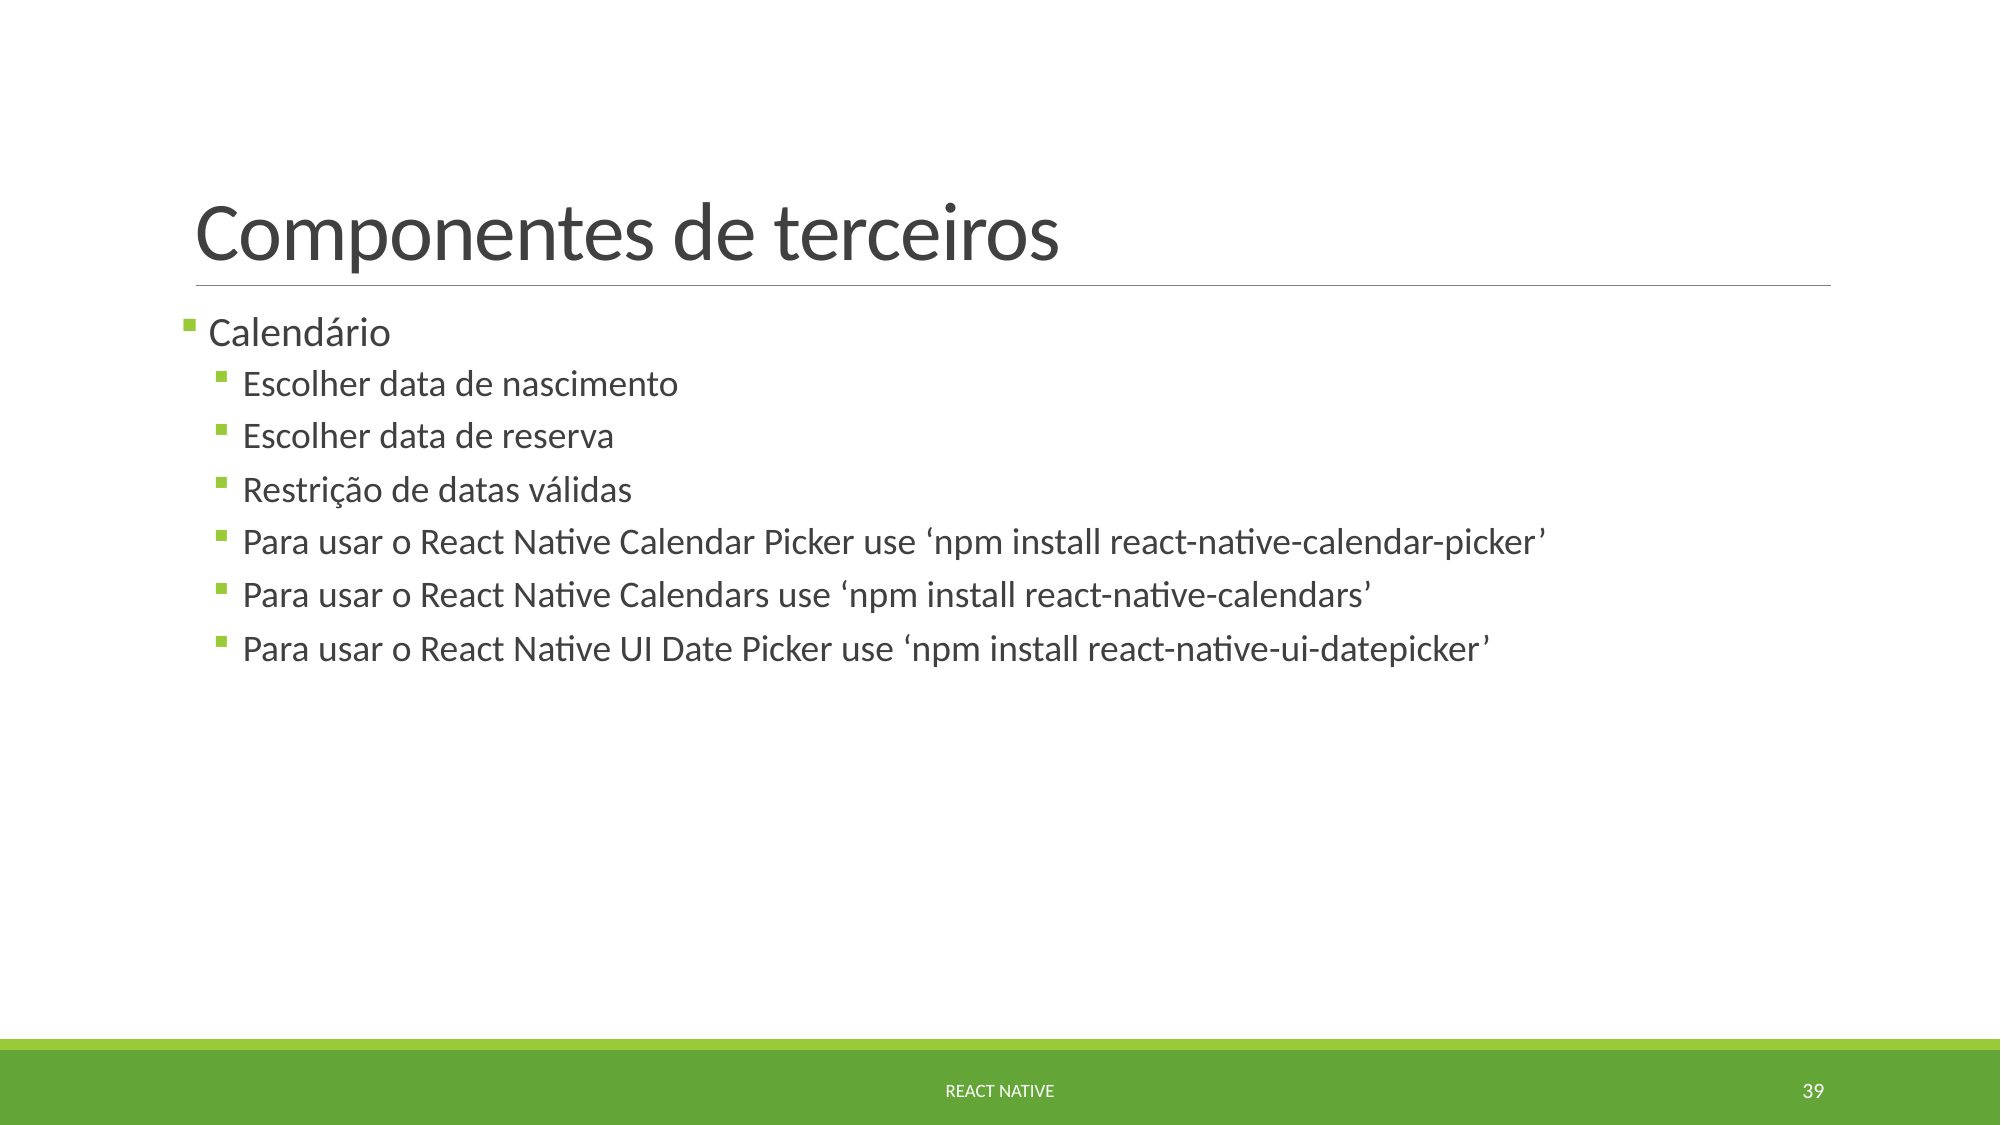

# Componentes de terceiros
 Calendário
Escolher data de nascimento
Escolher data de reserva
Restrição de datas válidas
Para usar o React Native Calendar Picker use ‘npm install react-native-calendar-picker’
Para usar o React Native Calendars use ‘npm install react-native-calendars’
Para usar o React Native UI Date Picker use ‘npm install react-native-ui-datepicker’

React Native
39